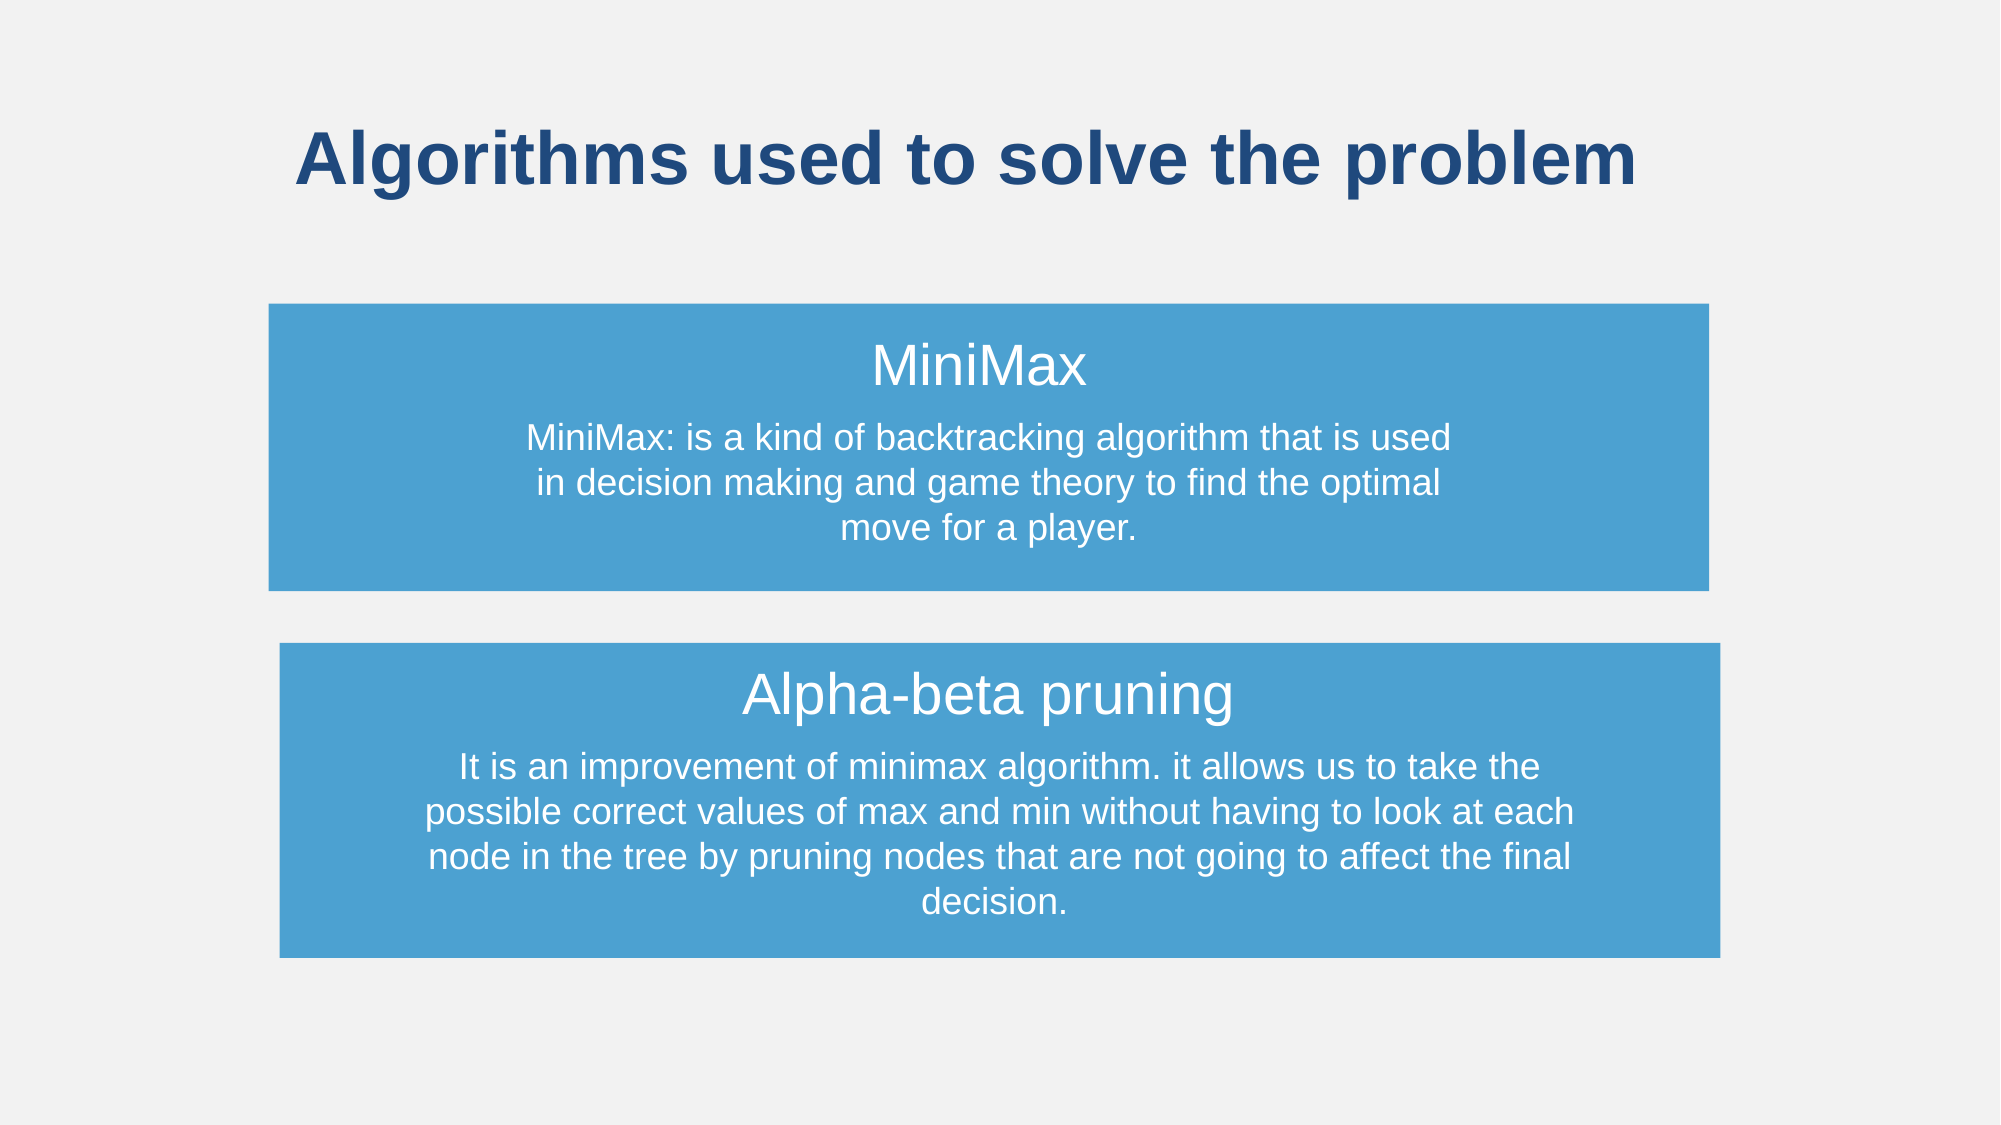

Algorithms used to solve the problem

MiniMax
MiniMax: is a kind of backtracking algorithm that is used in decision making and game theory to find the optimal move for a player.

Alpha-beta pruning
It is an improvement of minimax algorithm. it allows us to take the possible correct values of max and min without having to look at each node in the tree by pruning nodes that are not going to affect the final decision.